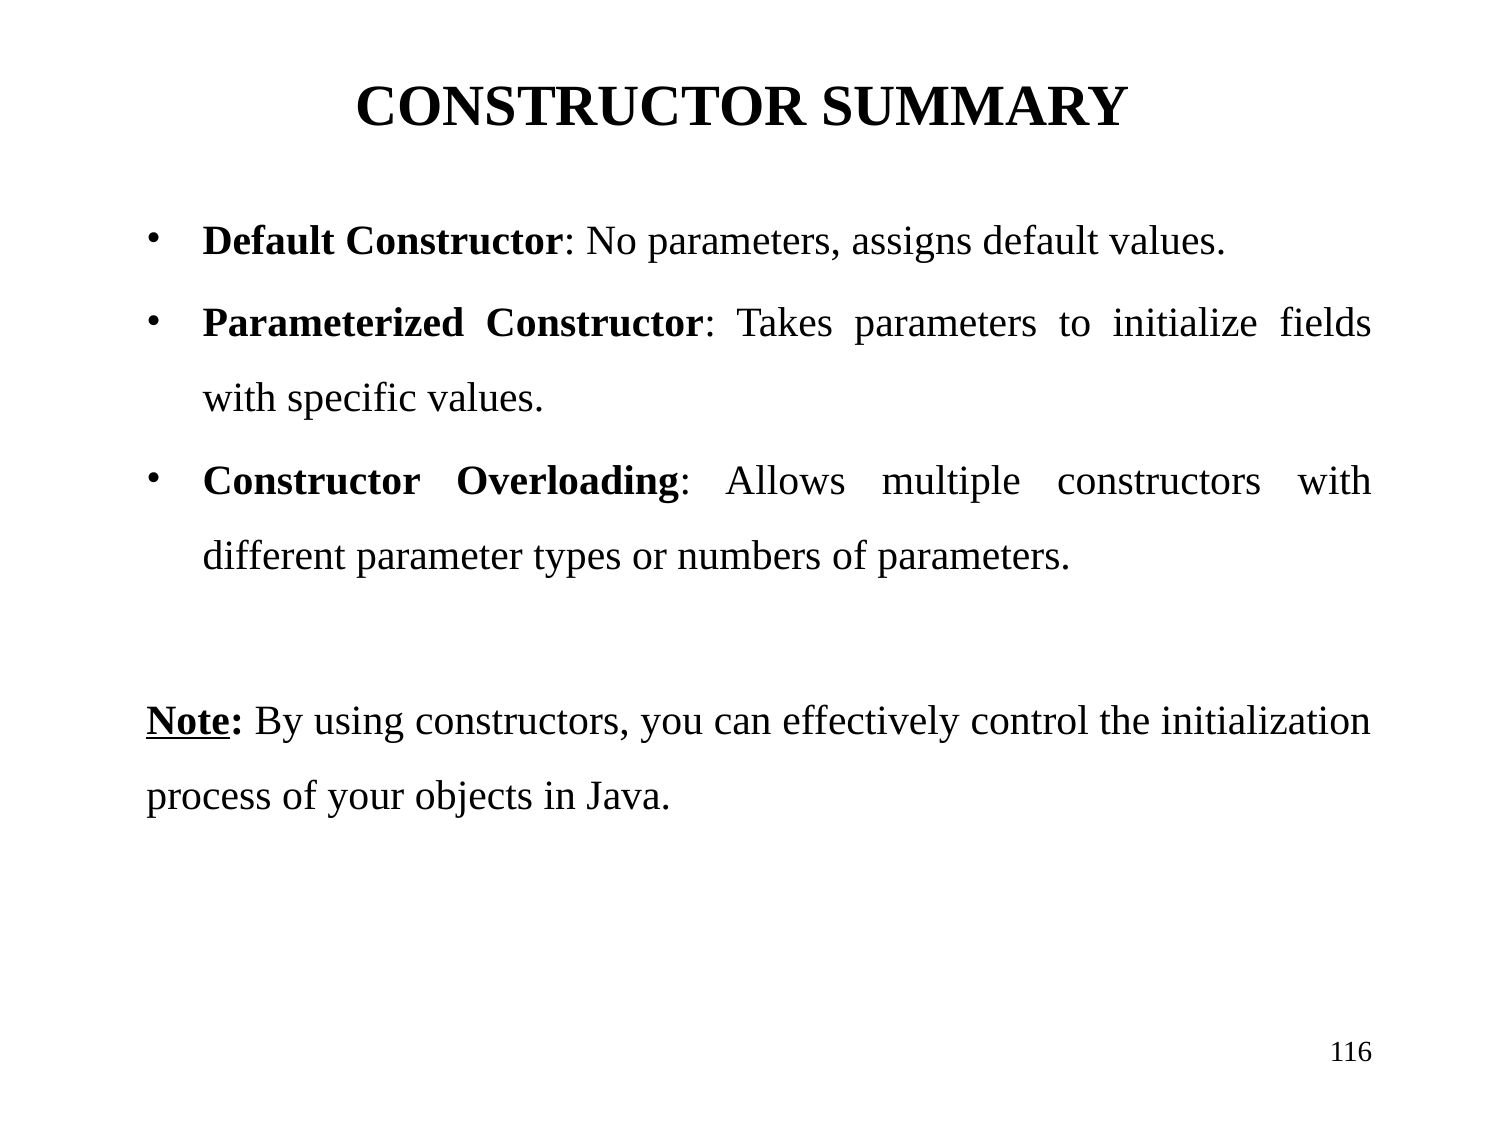

# CONSTRUCTOR SUMMARY
Default Constructor: No parameters, assigns default values.
Parameterized Constructor: Takes parameters to initialize fields with specific values.
Constructor Overloading: Allows multiple constructors with different parameter types or numbers of parameters.

Note: By using constructors, you can effectively control the initialization process of your objects in Java.

116